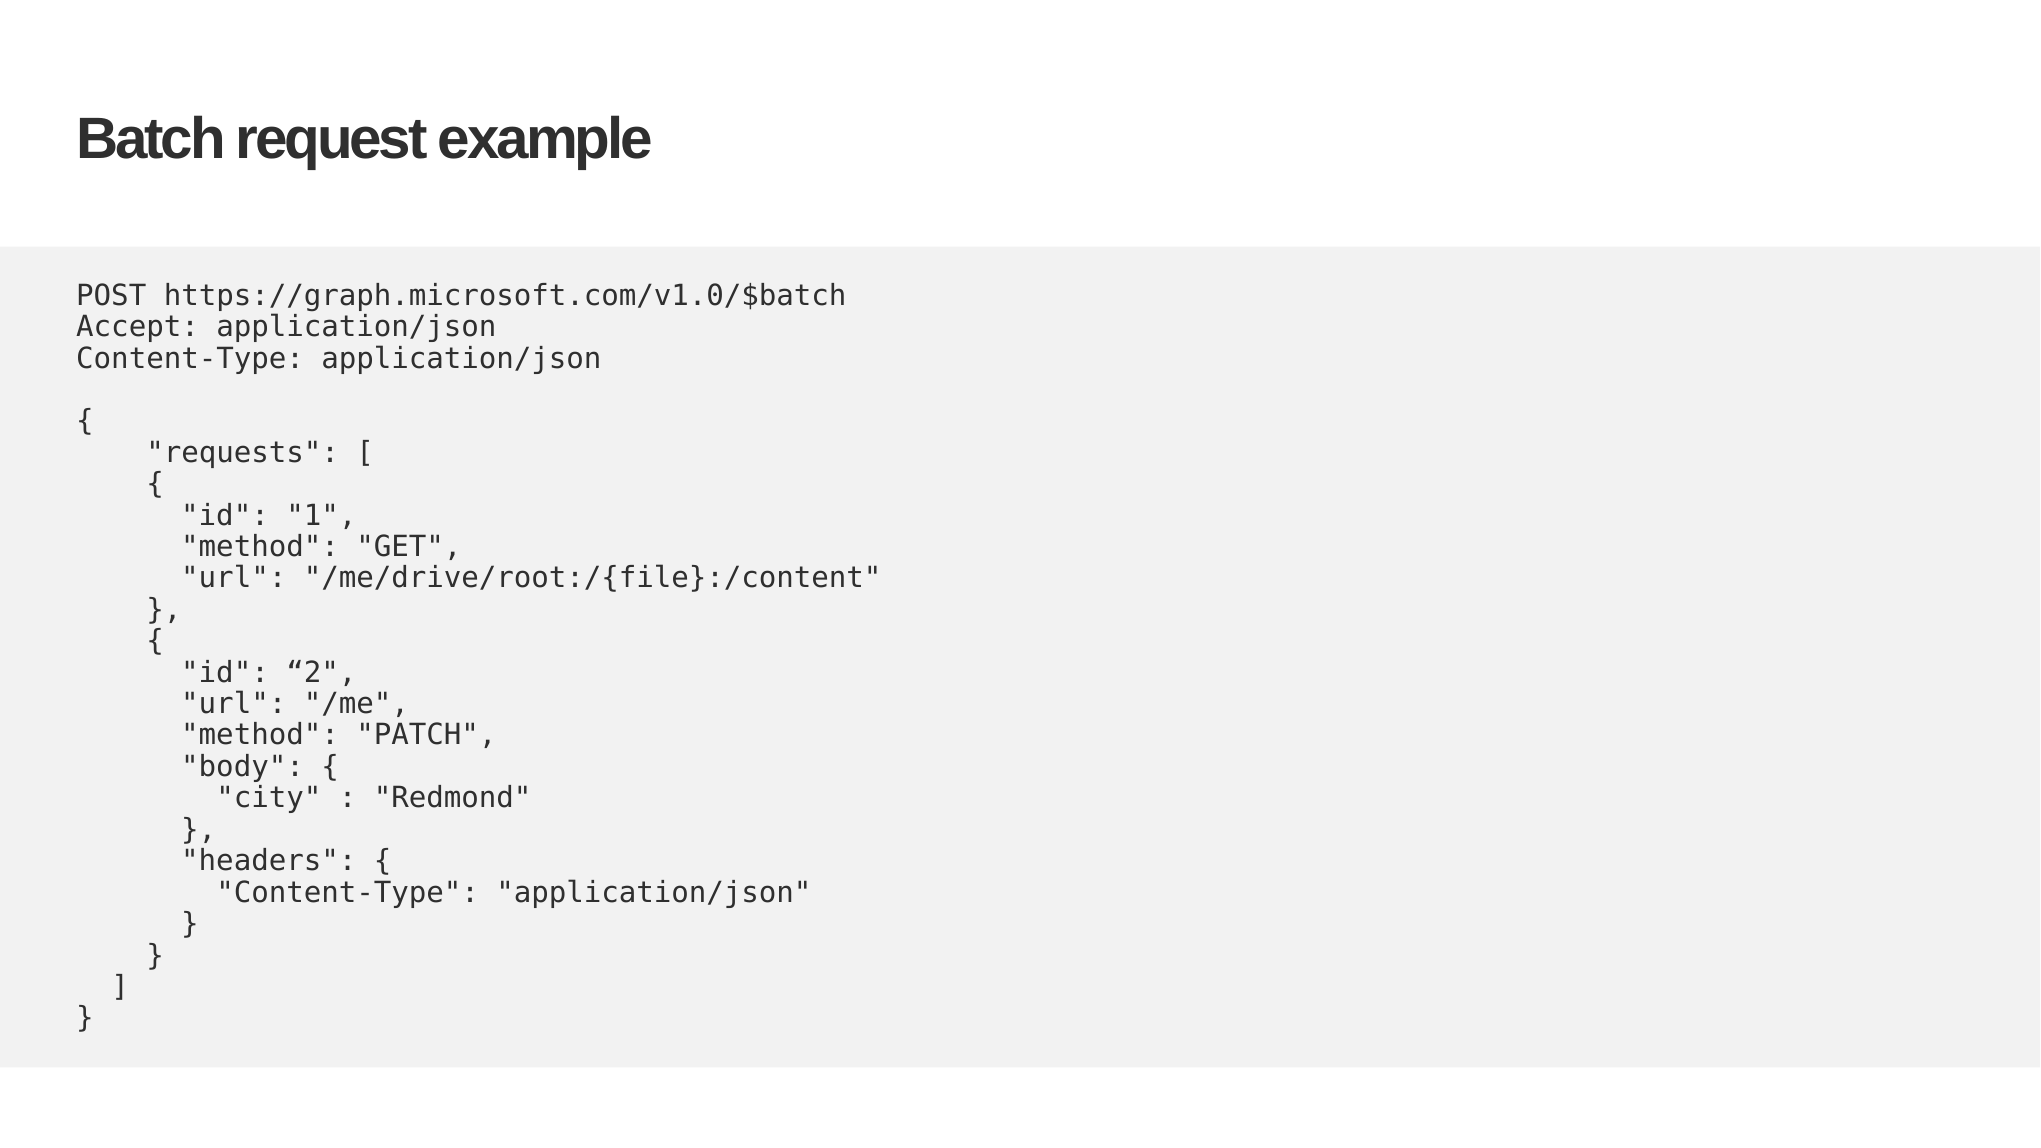

# Batch request example

POST https://graph.microsoft.com/v1.0/$batch
Accept: application/json
Content-Type: application/json

{
    "requests": [
    {
      "id": "1",
      "method": "GET",
      "url": "/me/drive/root:/{file}:/content"
    },
    {
      "id": “2",
      "url": "/me",
      "method": "PATCH",
      "body": {
        "city" : "Redmond"
      },
      "headers": {
        "Content-Type": "application/json"
      }
    }
  ]
}
GET https://graph.microsoft.com/v1.0/me?$select=id,displayName,mail&$expand=extensions